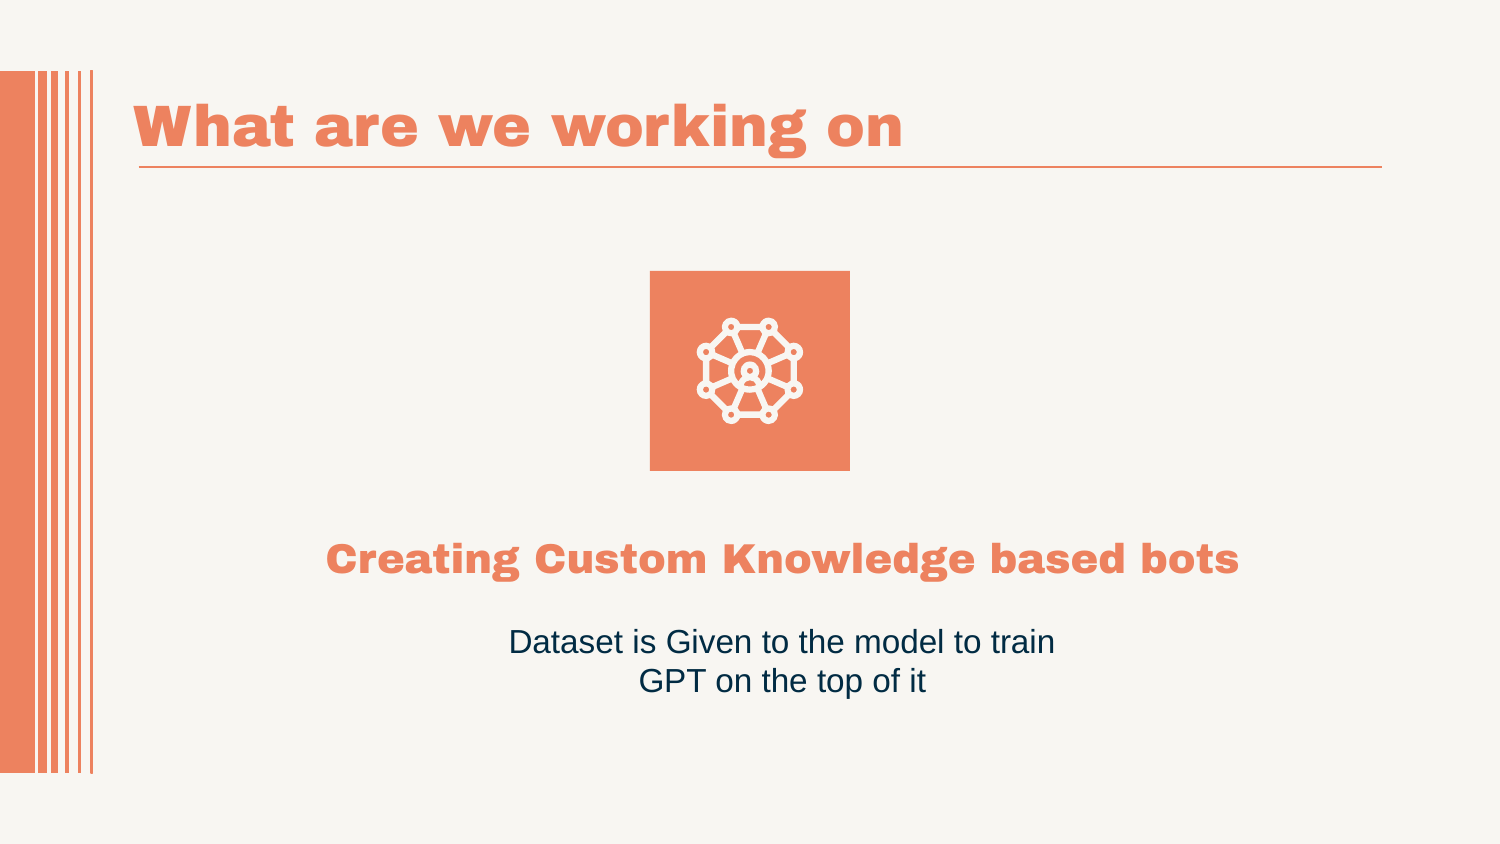

# What are we working on

Creating Custom Knowledge based bots
Dataset is Given to the model to train GPT on the top of it